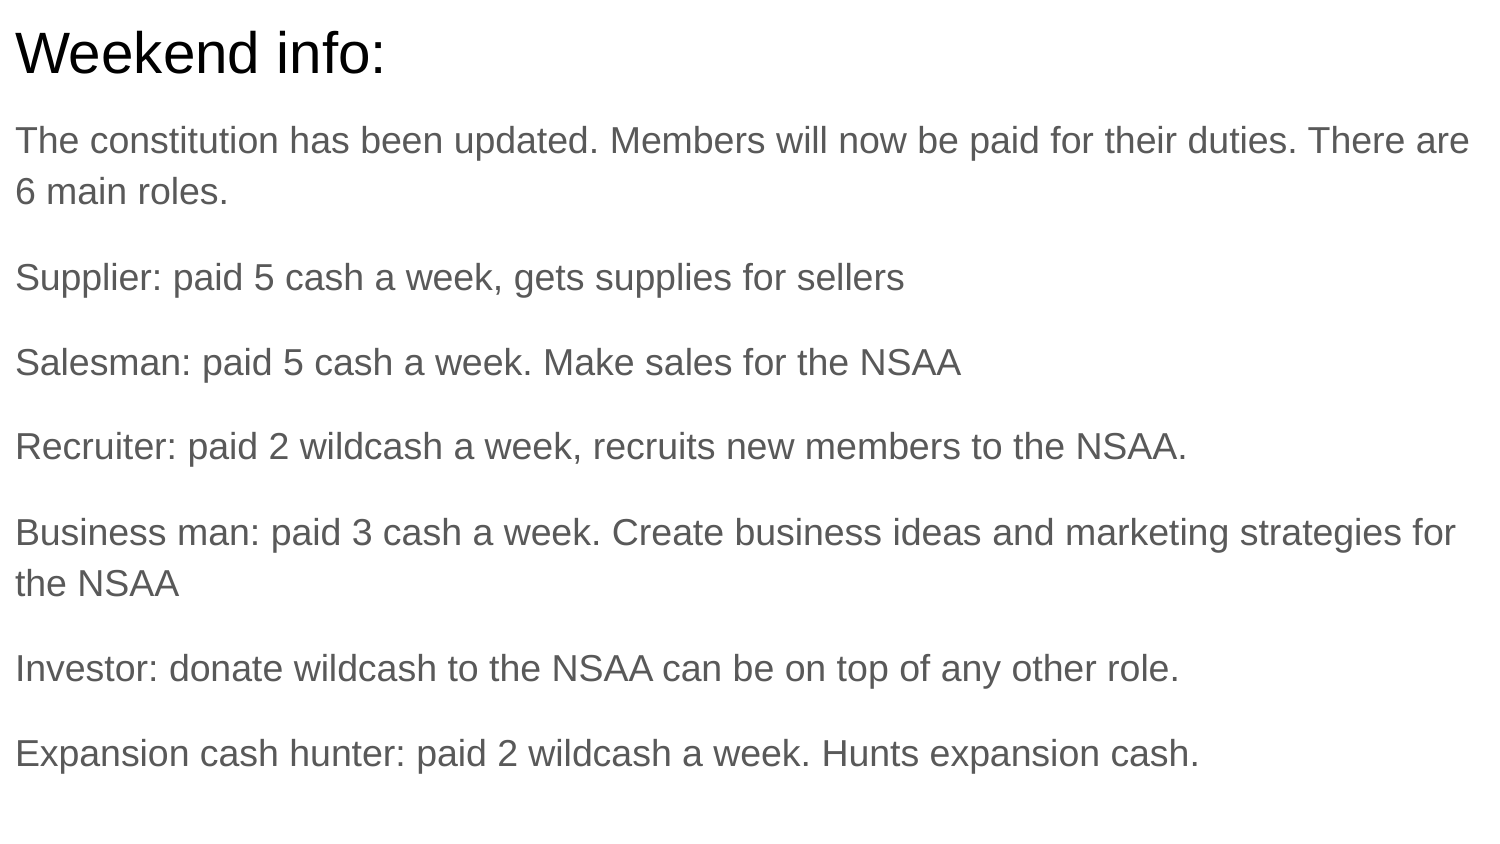

# Weekend info:
The constitution has been updated. Members will now be paid for their duties. There are 6 main roles.
Supplier: paid 5 cash a week, gets supplies for sellers
Salesman: paid 5 cash a week. Make sales for the NSAA
Recruiter: paid 2 wildcash a week, recruits new members to the NSAA.
Business man: paid 3 cash a week. Create business ideas and marketing strategies for the NSAA
Investor: donate wildcash to the NSAA can be on top of any other role.
Expansion cash hunter: paid 2 wildcash a week. Hunts expansion cash.